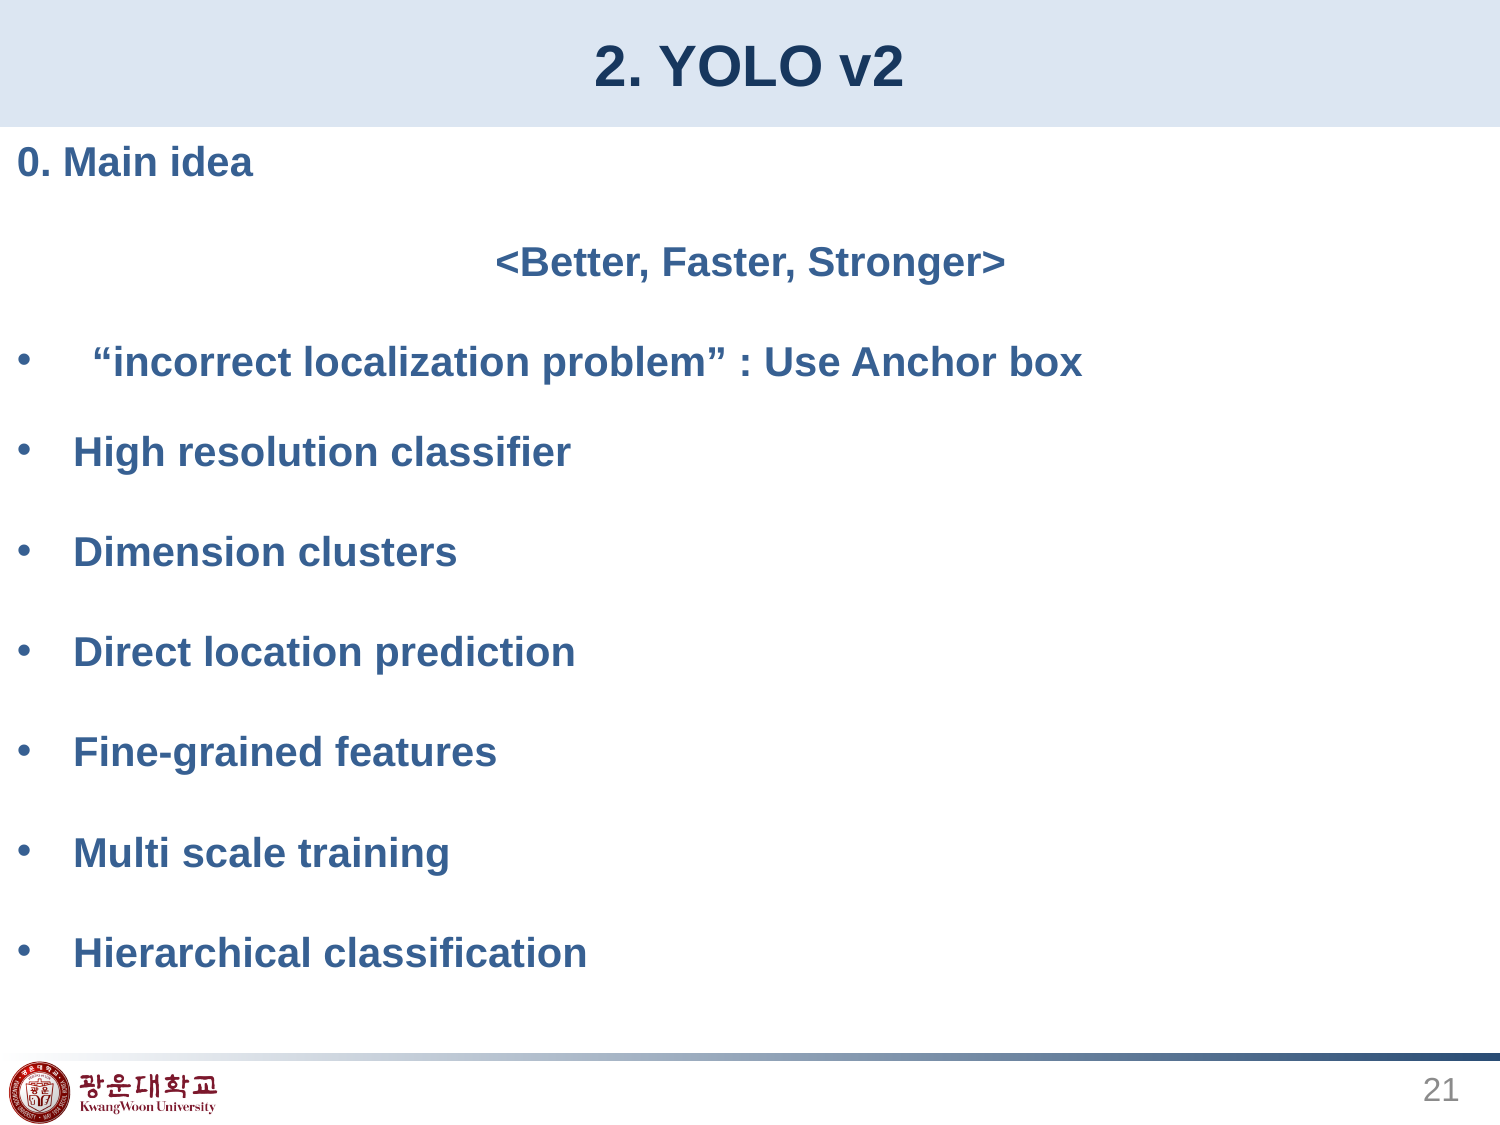

# 2. YOLO v2
0. Main idea

<Better, Faster, Stronger>

“incorrect localization problem” : Use Anchor box

High resolution classifier

Dimension clusters

Direct location prediction

Fine-grained features

Multi scale training

Hierarchical classification
21